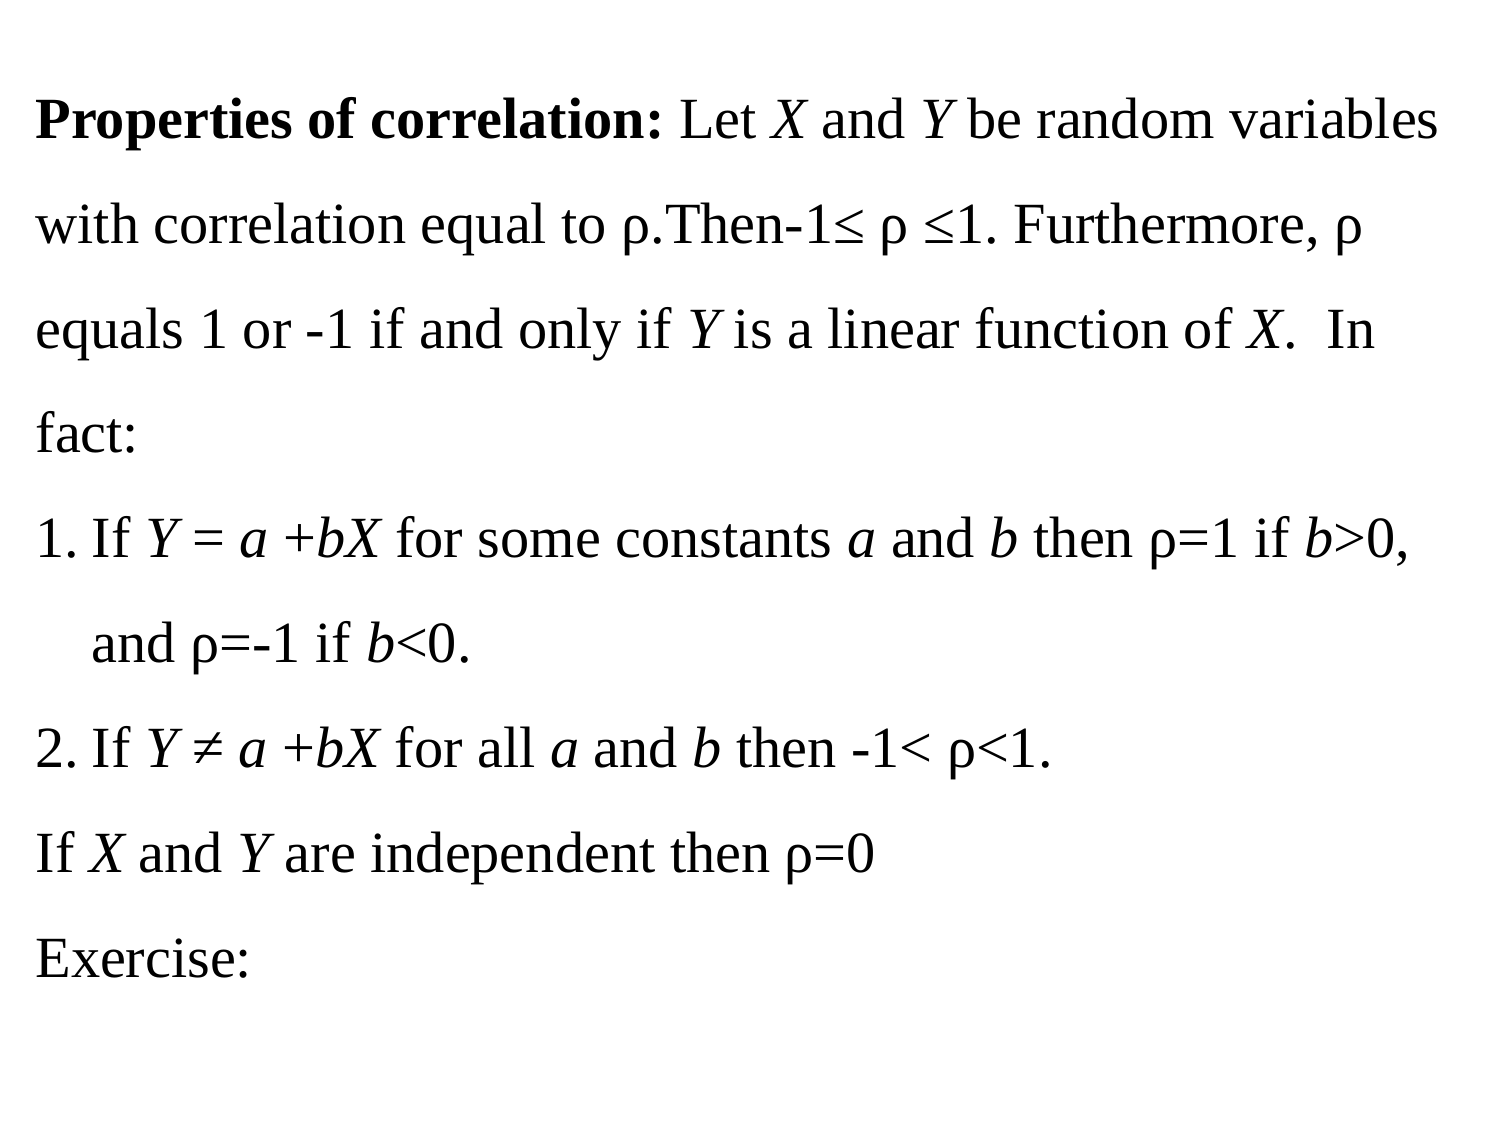

Properties of correlation: Let X and Y be random variables with correlation equal to ρ.Then-1≤ ρ ≤1. Furthermore, ρ equals 1 or -1 if and only if Y is a linear function of X.  In fact:
If Y = a +bX for some constants a and b then ρ=1 if b>0, and ρ=-1 if b<0.
If Y ≠ a +bX for all a and b then -1< ρ<1.
If X and Y are independent then ρ=0
Exercise: